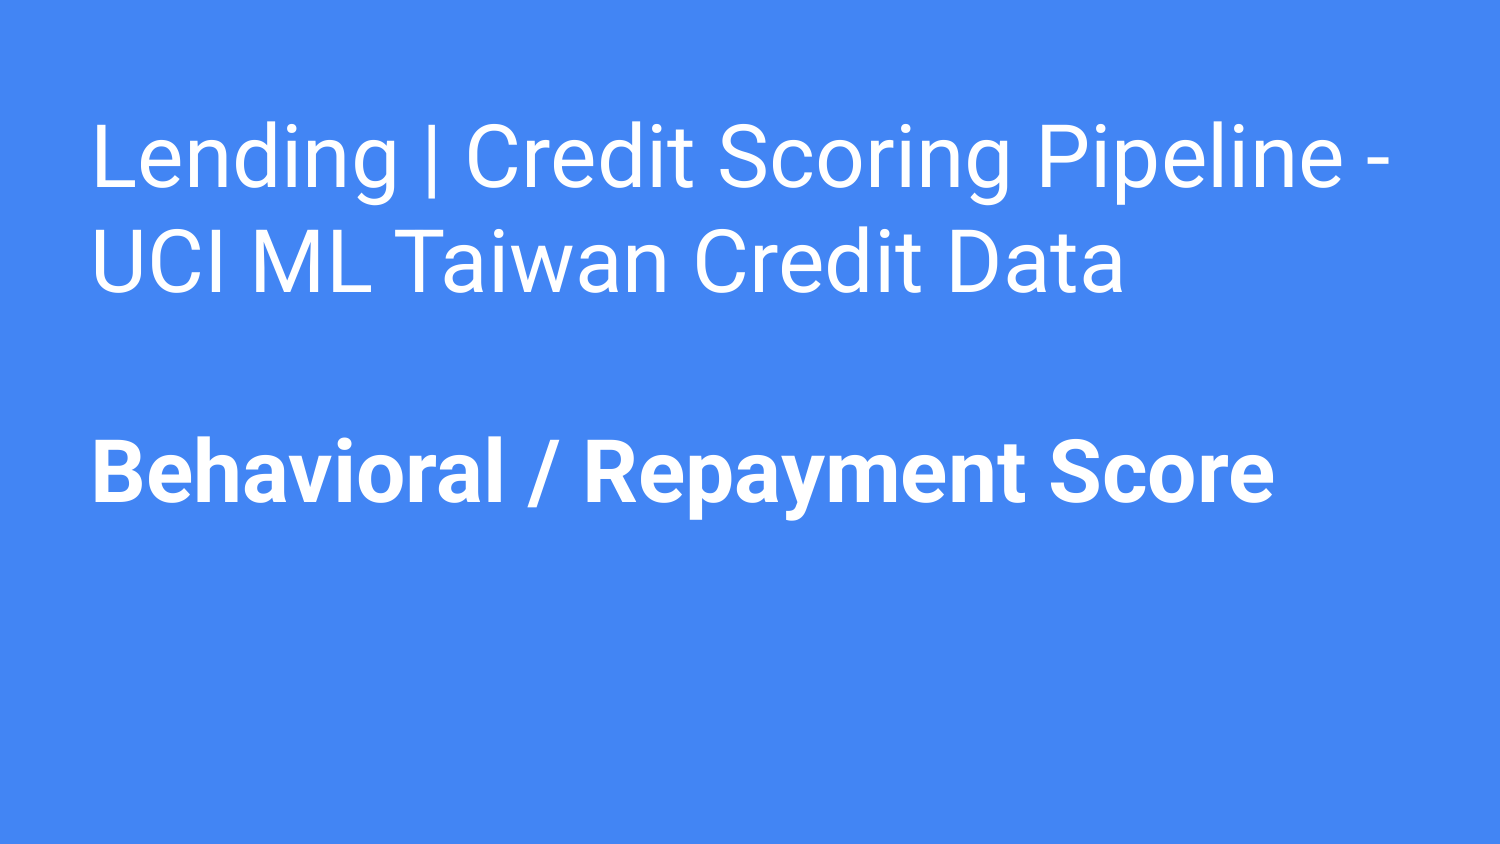

# Lending | Credit Scoring Pipeline - UCI ML Taiwan Credit Data

Behavioral / Repayment Score